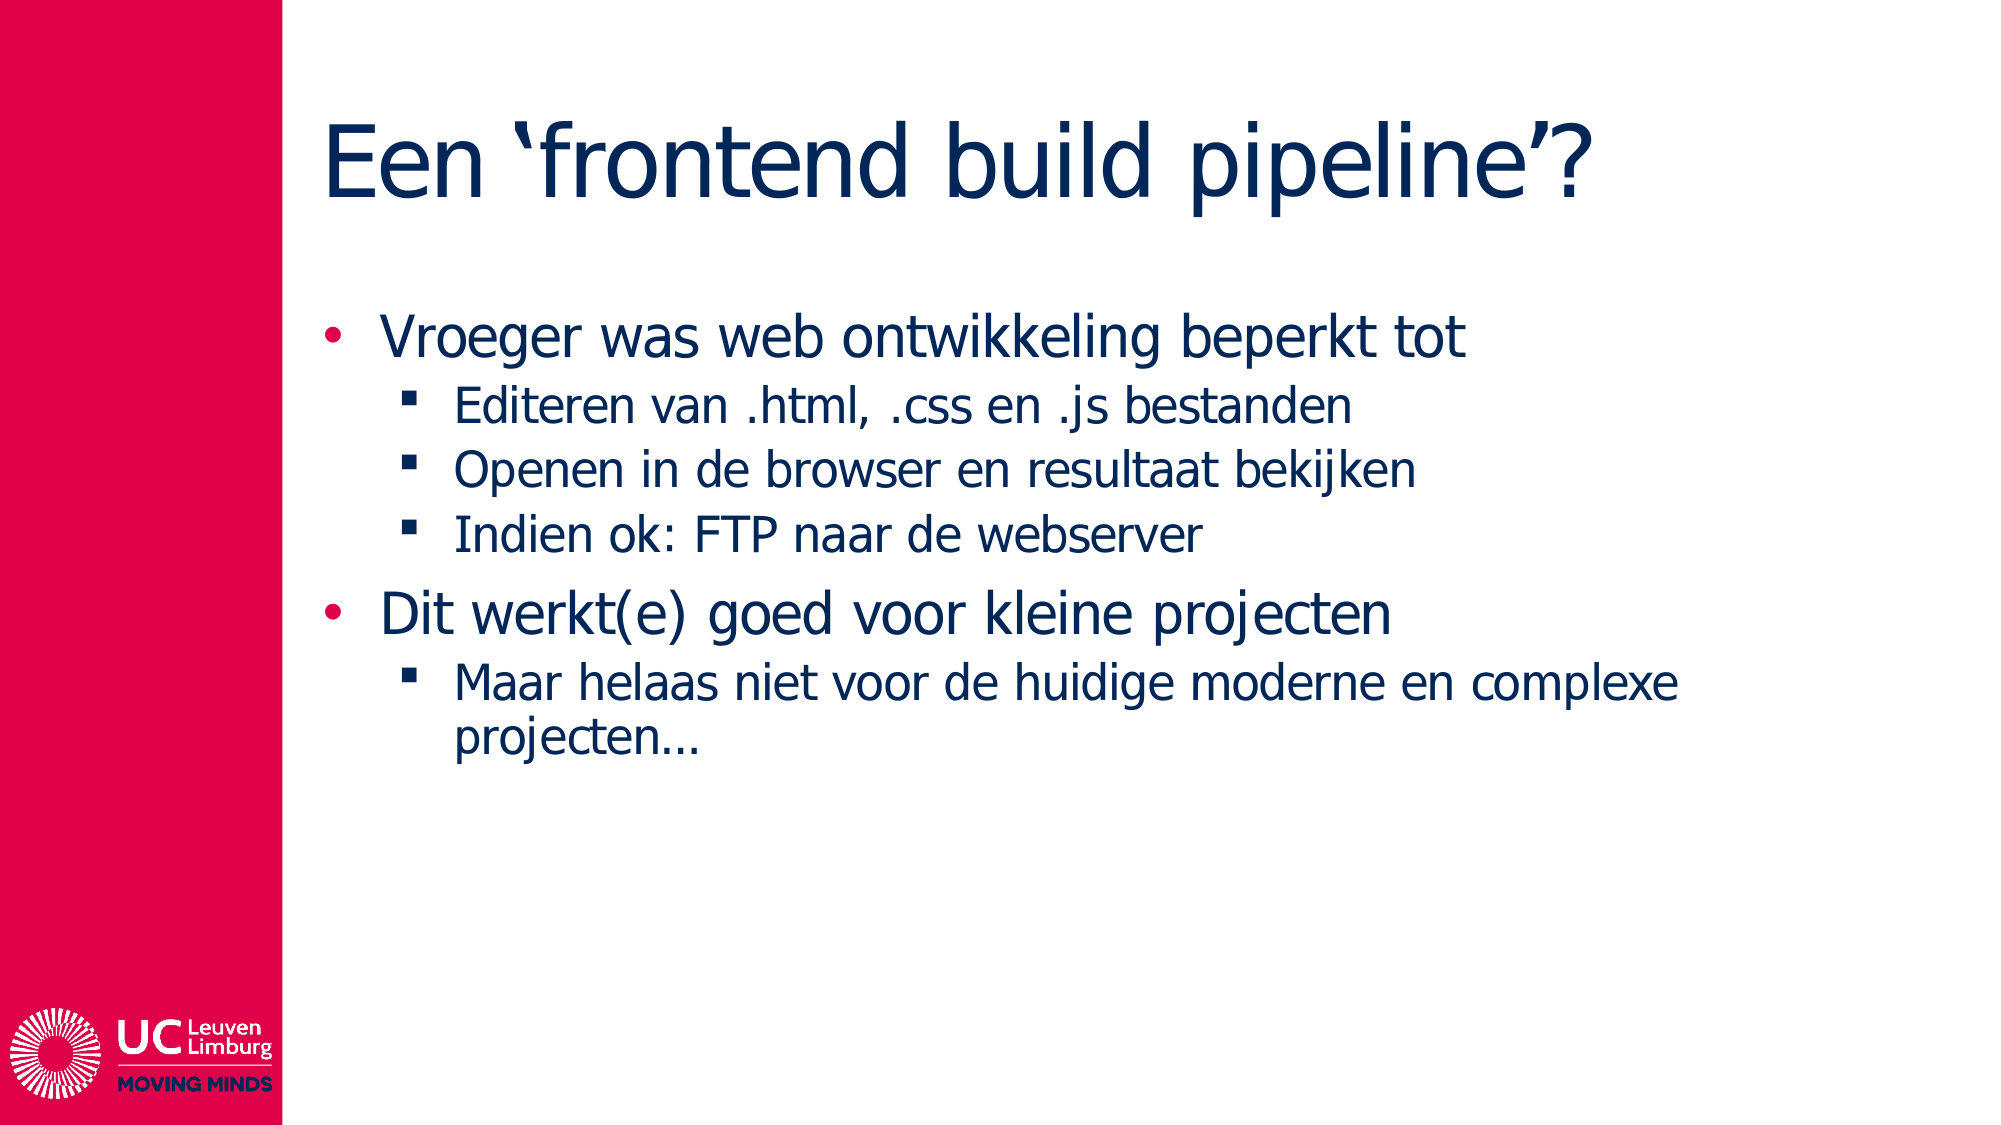

# Een ‘frontend build pipeline’?
Vroeger was web ontwikkeling beperkt tot
Editeren van .html, .css en .js bestanden
Openen in de browser en resultaat bekijken
Indien ok: FTP naar de webserver
Dit werkt(e) goed voor kleine projecten
Maar helaas niet voor de huidige moderne en complexe projecten…